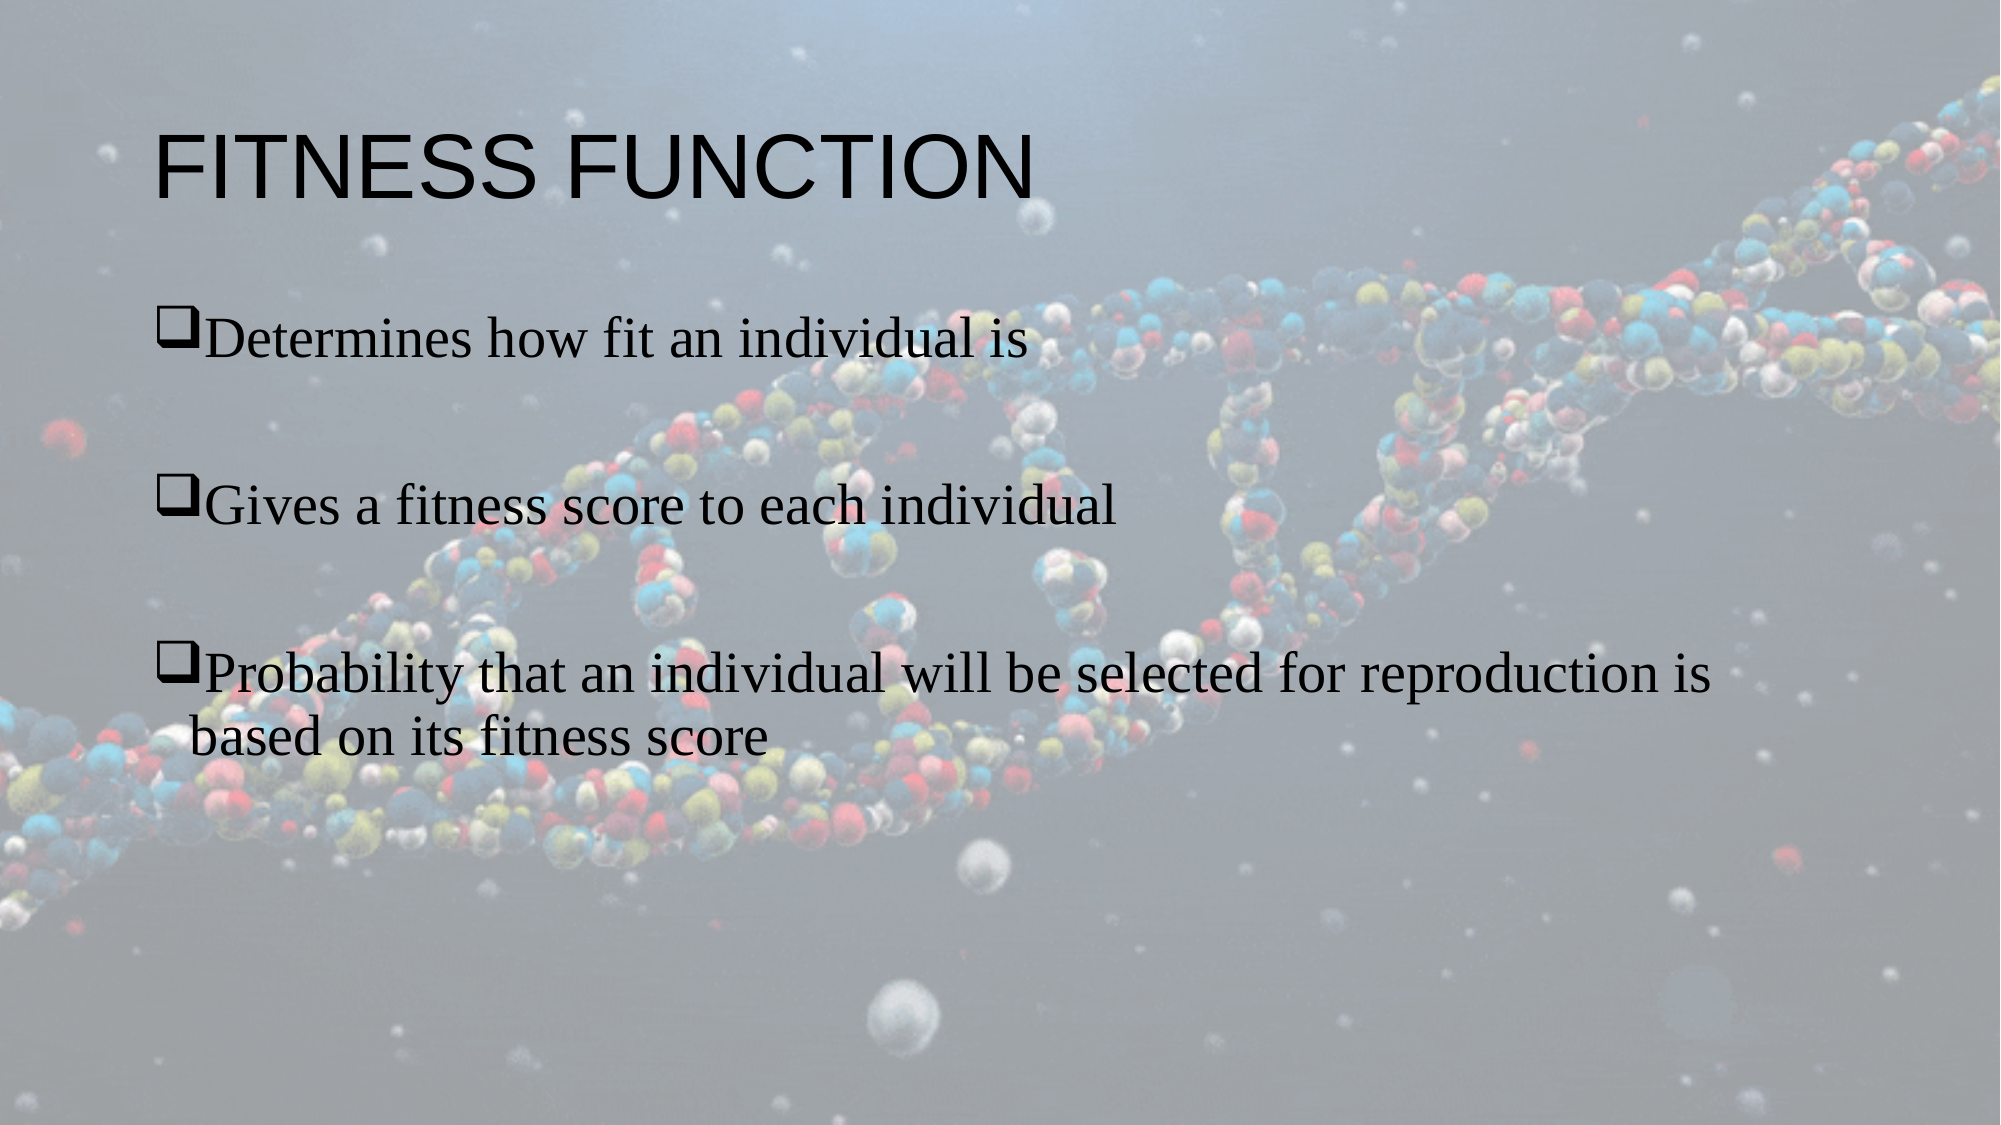

# FITNESS FUNCTION
Determines how fit an individual is

Gives a fitness score to each individual

Probability that an individual will be selected for reproduction is based on its fitness score